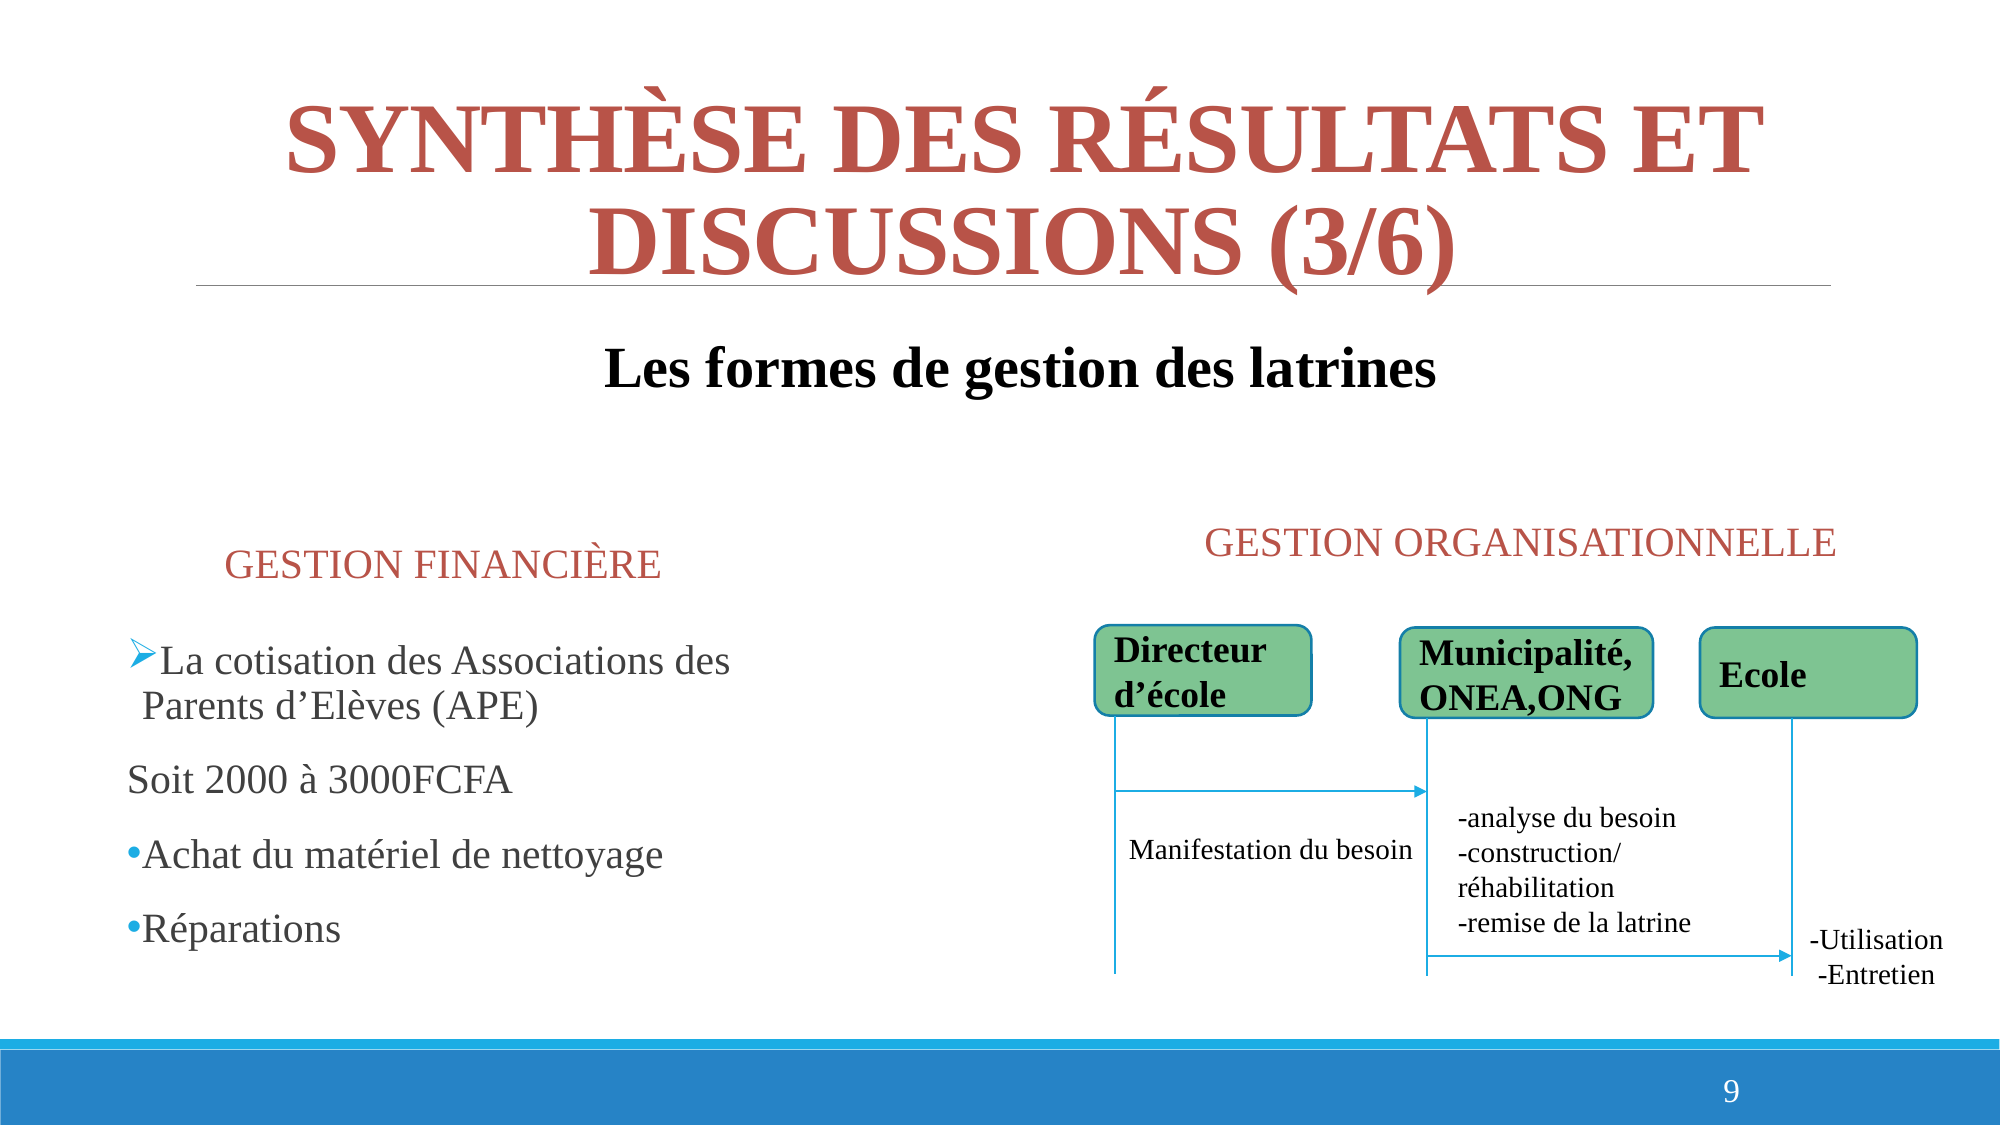

# SYNTHÈSE DES RÉSULTATS ET DISCUSSIONS (3/6)
Les formes de gestion des latrines
Gestion organisationnelle
Gestion financière
Directeur d’école
Municipalité,ONEA,ONG
Ecole
-analyse du besoin
-construction/réhabilitation
-remise de la latrine

Manifestation du besoin

-Utilisation
-Entretien
La cotisation des Associations des Parents d’Elèves (APE)
Soit 2000 à 3000FCFA
Achat du matériel de nettoyage
Réparations
9